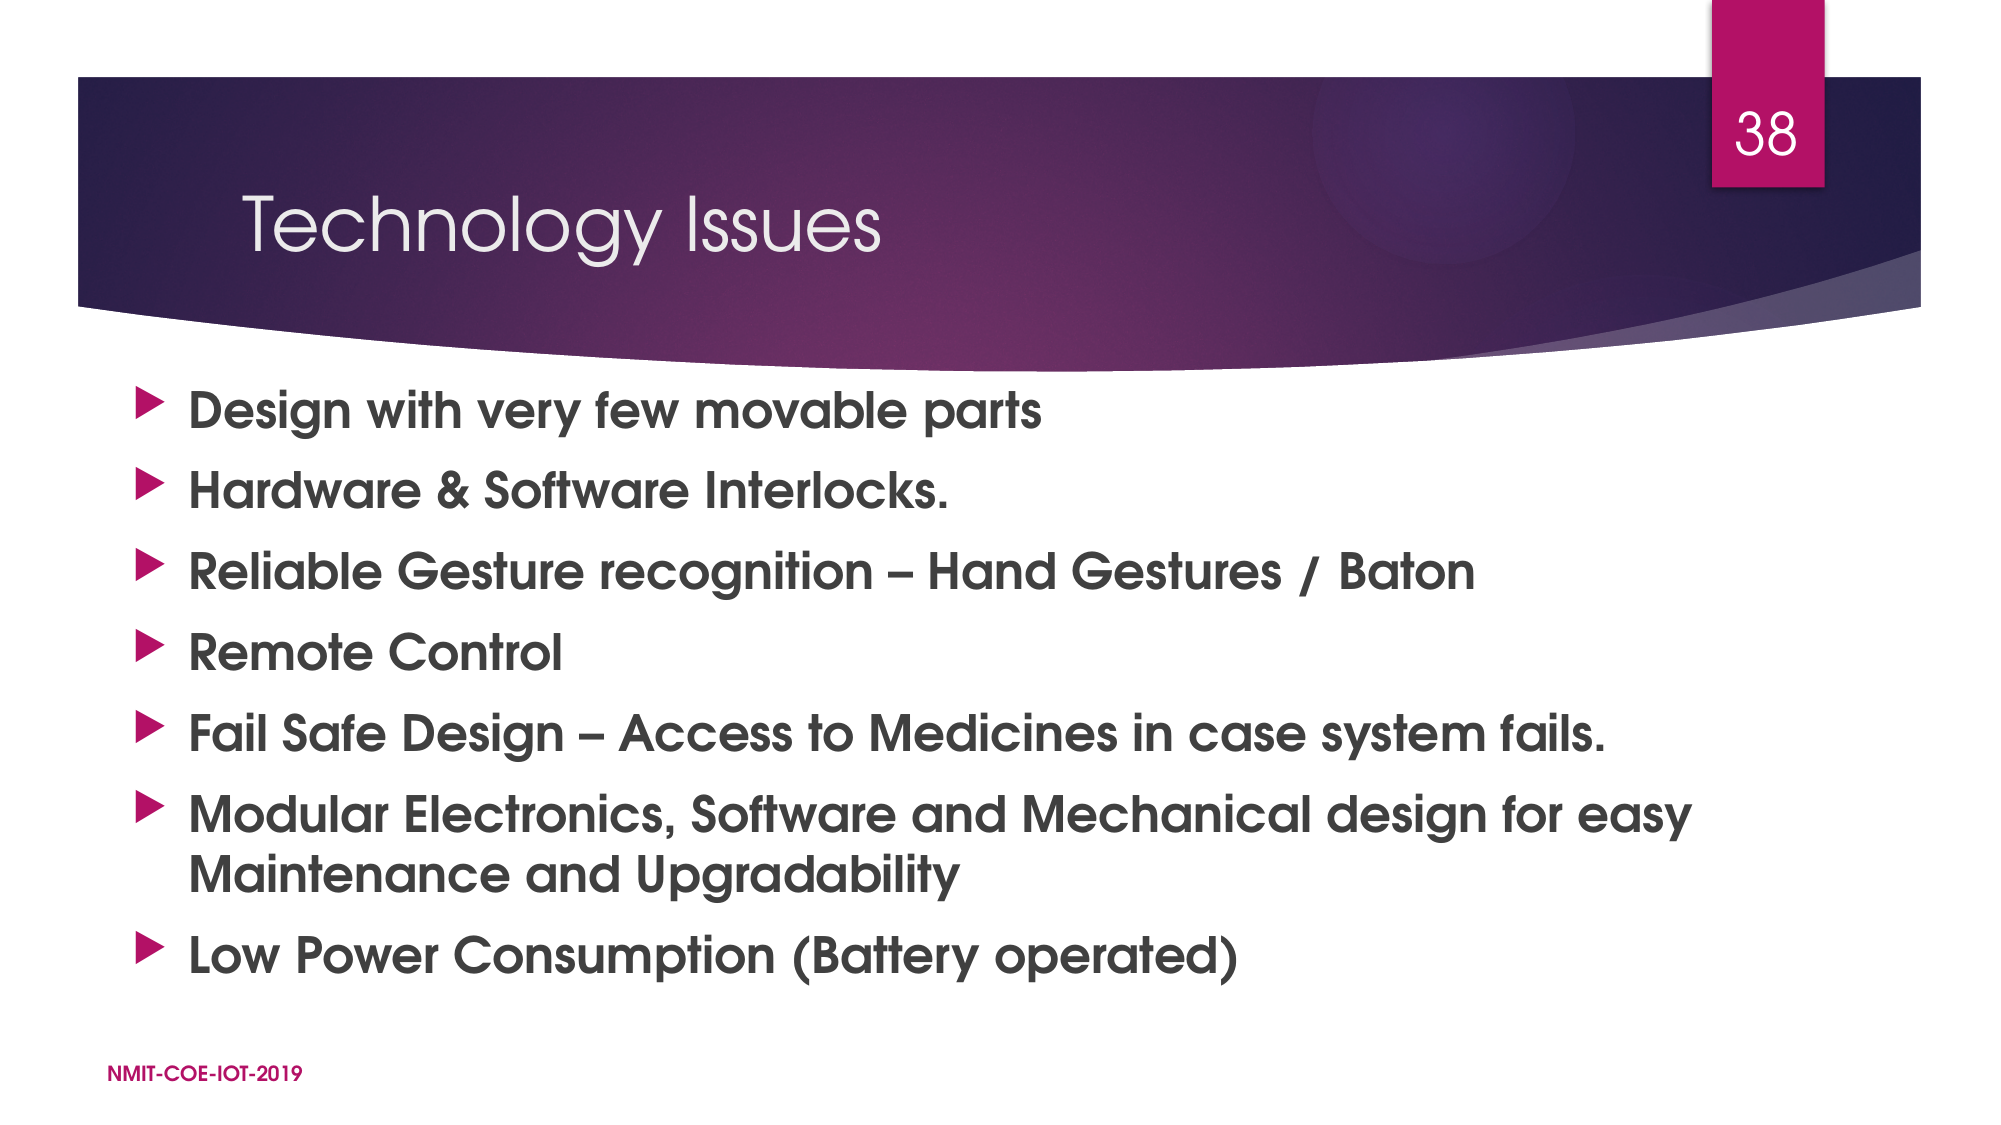

38
# Technology Issues
Design with very few movable parts
Hardware & Software Interlocks.
Reliable Gesture recognition – Hand Gestures / Baton
Remote Control
Fail Safe Design – Access to Medicines in case system fails.
Modular Electronics, Software and Mechanical design for easy Maintenance and Upgradability
Low Power Consumption (Battery operated)
NMIT-COE-IOT-2019